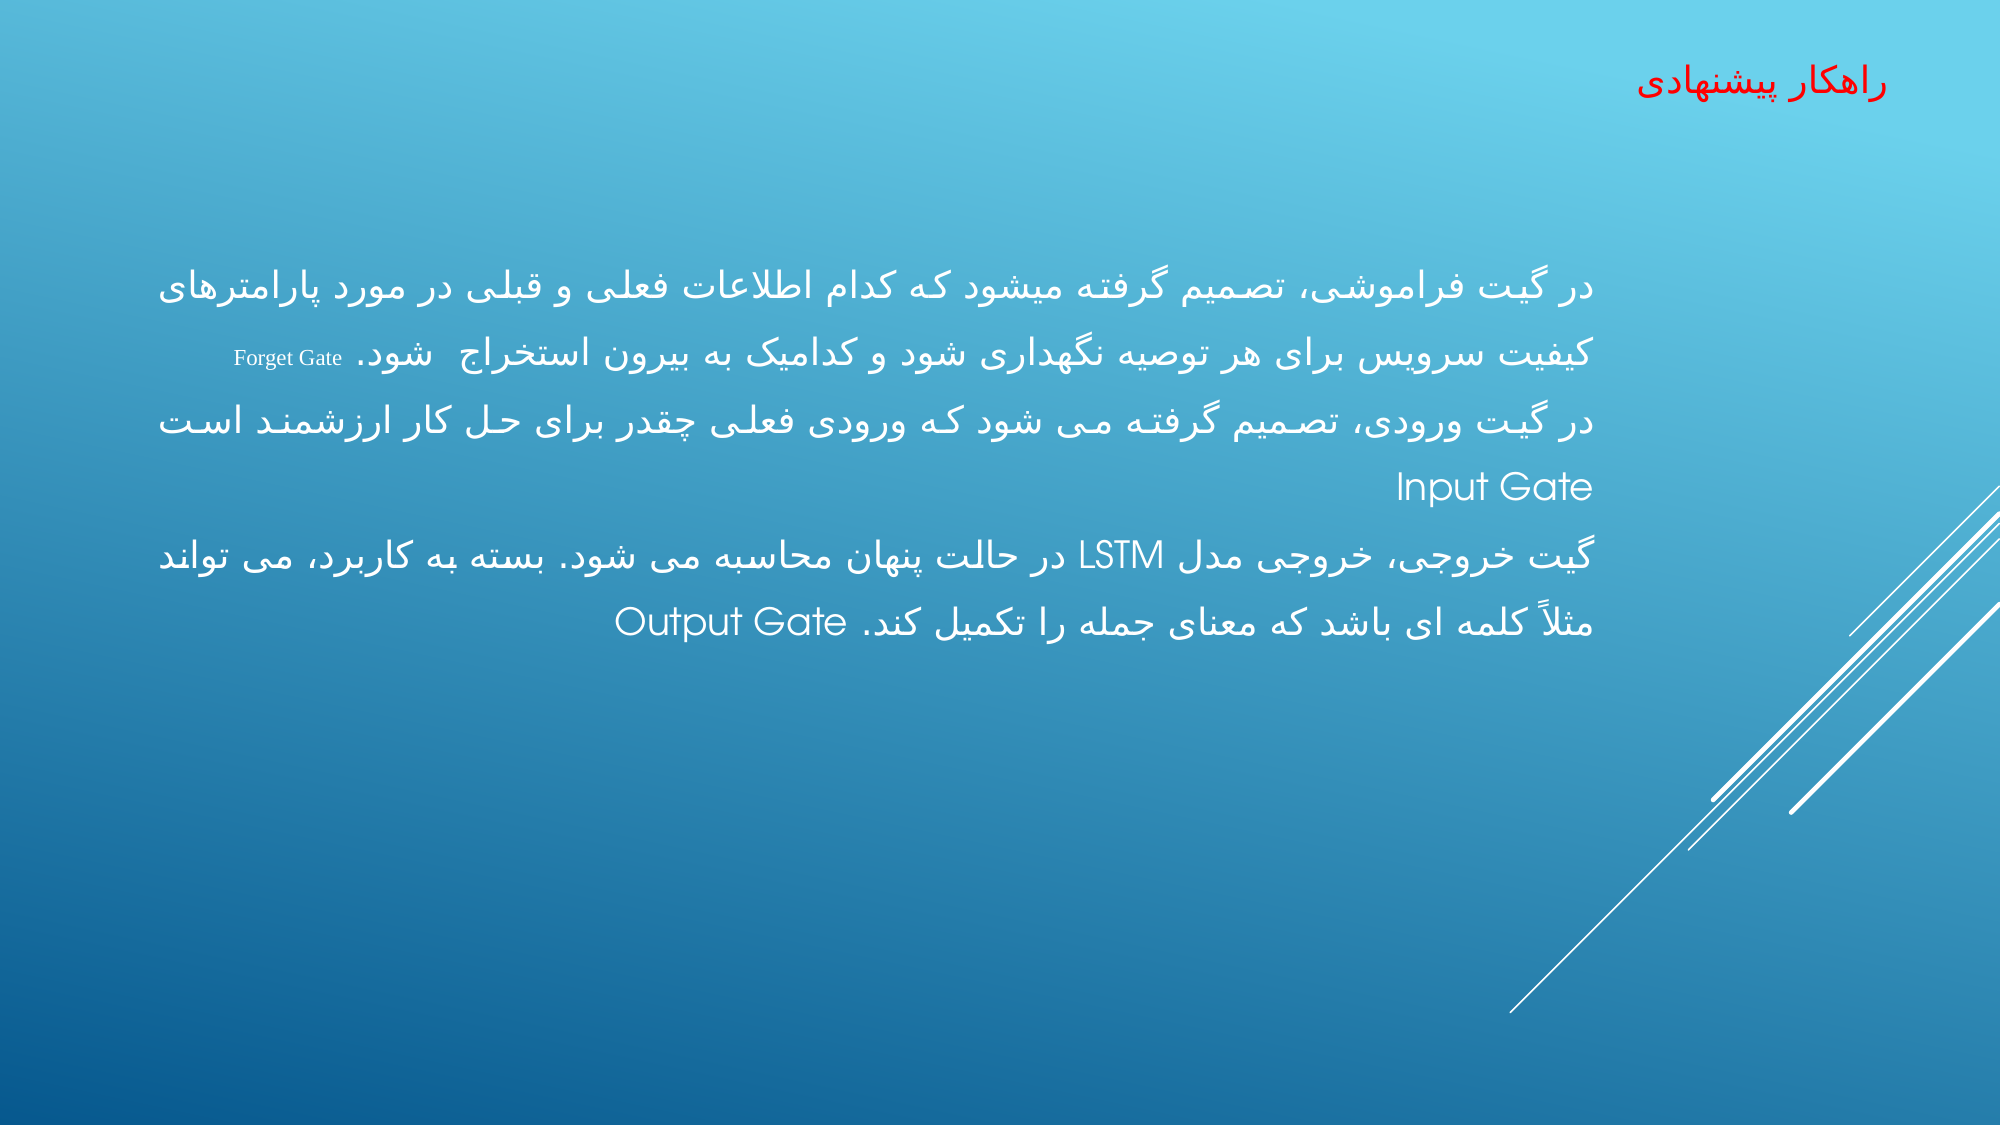

راهکار پیشنهادی
در گیت فراموشی، تصمیم گرفته می­شود که کدام اطلاعات فعلی و قبلی در مورد پارامترهای کیفیت سرویس برای هر توصیه نگهداری شود و کدامیک به بیرون استخراج  شود. Forget Gate
در گیت ورودی، تصمیم گرفته می شود که ورودی فعلی چقدر برای حل کار ارزشمند است Input Gate
گیت خروجی، خروجی مدل LSTM در حالت پنهان محاسبه می شود. بسته به کاربرد، می تواند مثلاً کلمه ای باشد که معنای جمله را تکمیل کند. Output Gate